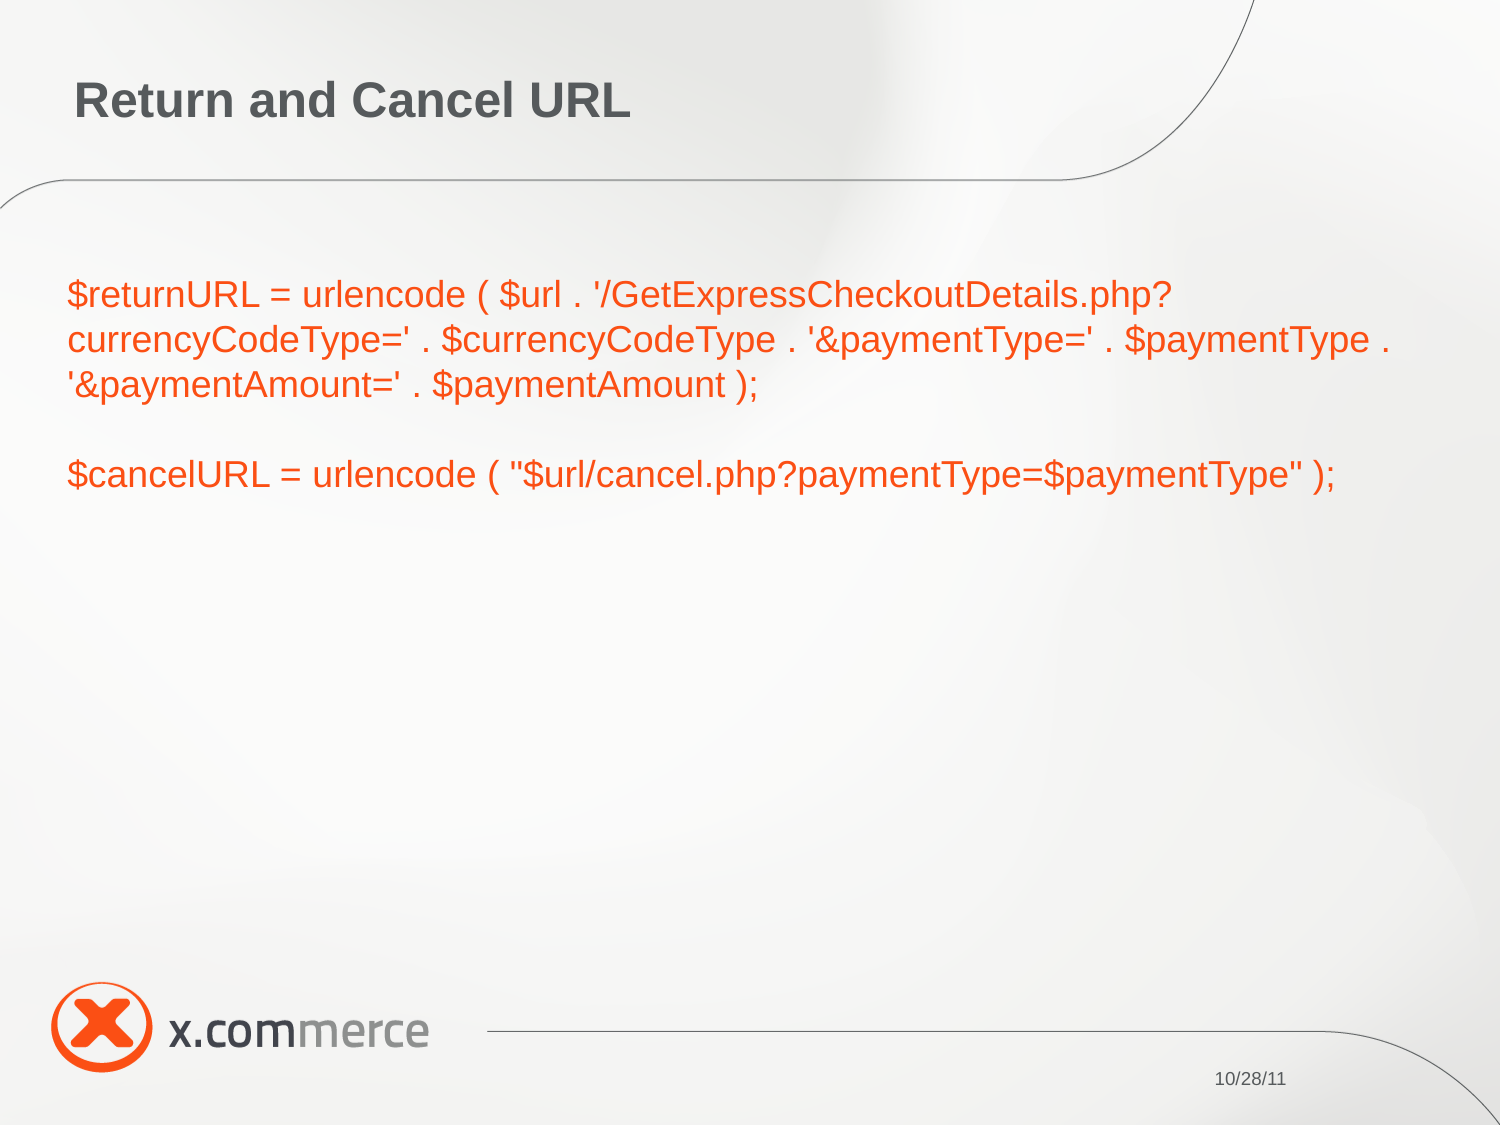

# Return and Cancel URL
$returnURL = urlencode ( $url . '/GetExpressCheckoutDetails.php?currencyCodeType=' . $currencyCodeType . '&paymentType=' . $paymentType . '&paymentAmount=' . $paymentAmount );

$cancelURL = urlencode ( "$url/cancel.php?paymentType=$paymentType" );
10/28/11